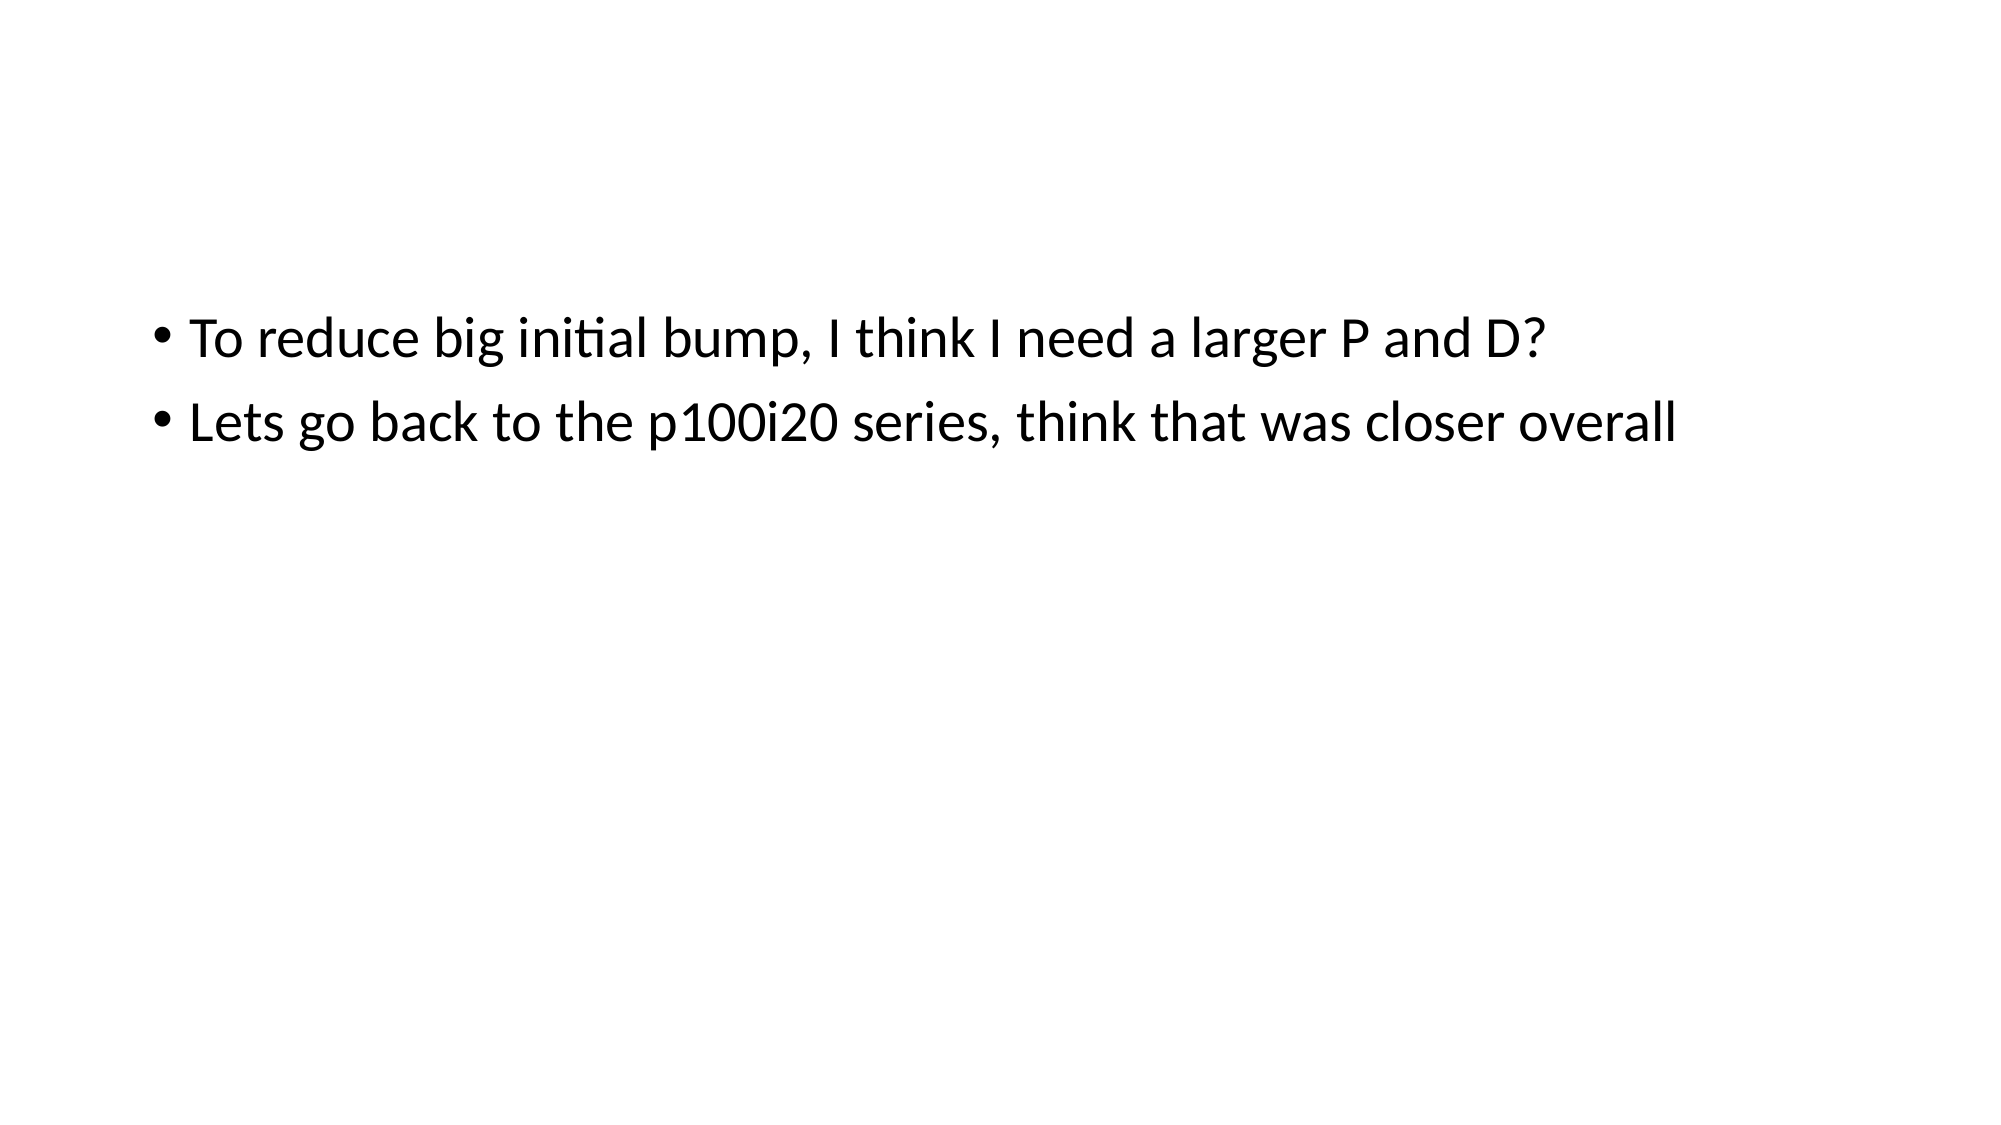

#
To reduce big initial bump, I think I need a larger P and D?
Lets go back to the p100i20 series, think that was closer overall